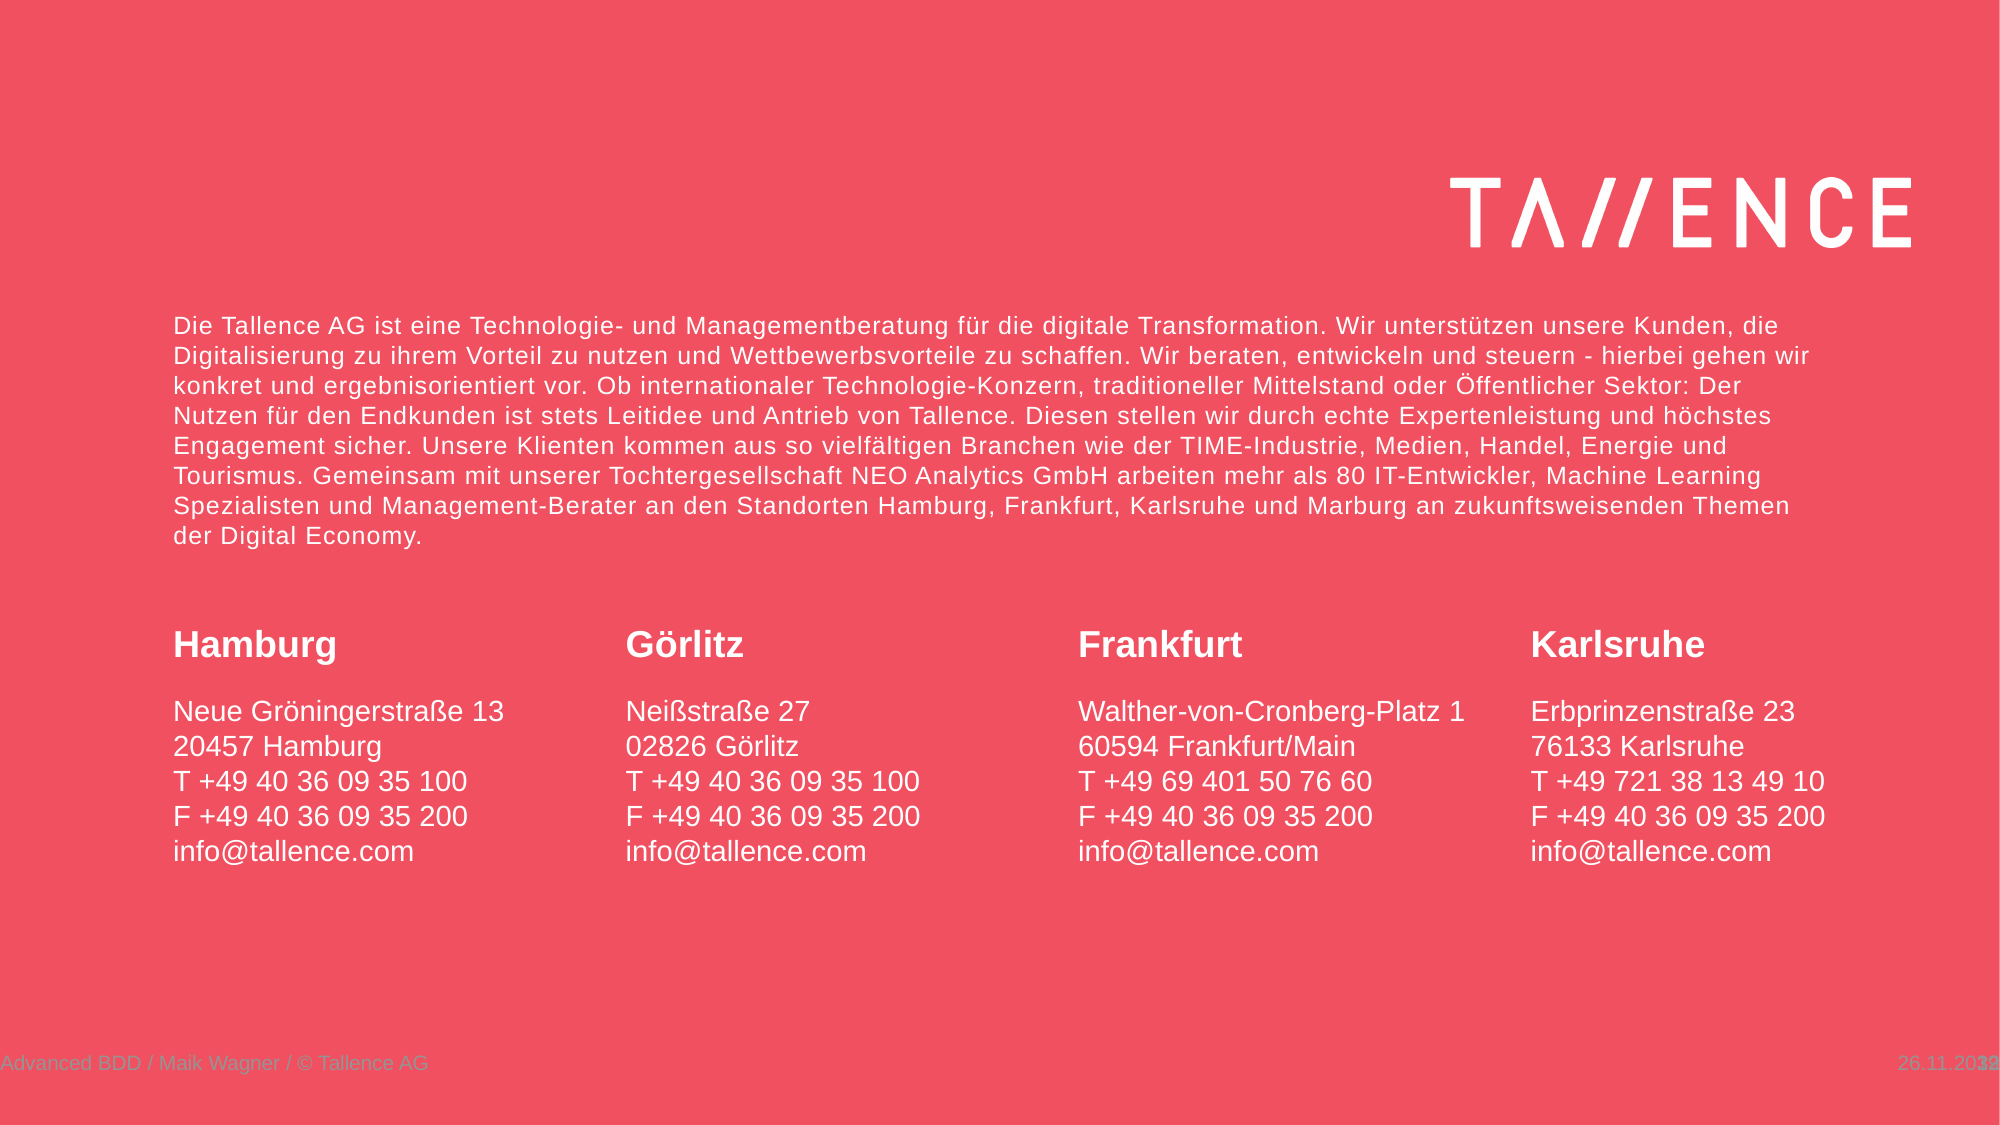

Hamburg
Görlitz
Frankfurt
Karlsruhe
Neue Gröningerstraße 13
20457 Hamburg
T +49 40 36 09 35 100
F +49 40 36 09 35 200
info@tallence.com

Neißstraße 27
02826 Görlitz
T +49 40 36 09 35 100
F +49 40 36 09 35 200
info@tallence.com
Walther-von-Cronberg-Platz 1
60594 Frankfurt/Main
T +49 69 401 50 76 60
F +49 40 36 09 35 200
info@tallence.com
Erbprinzenstraße 23
76133 Karlsruhe
T +49 721 38 13 49 10
F +49 40 36 09 35 200
info@tallence.com

Advanced BDD / Maik Wagner / © Tallence AG
26.11.2019
32